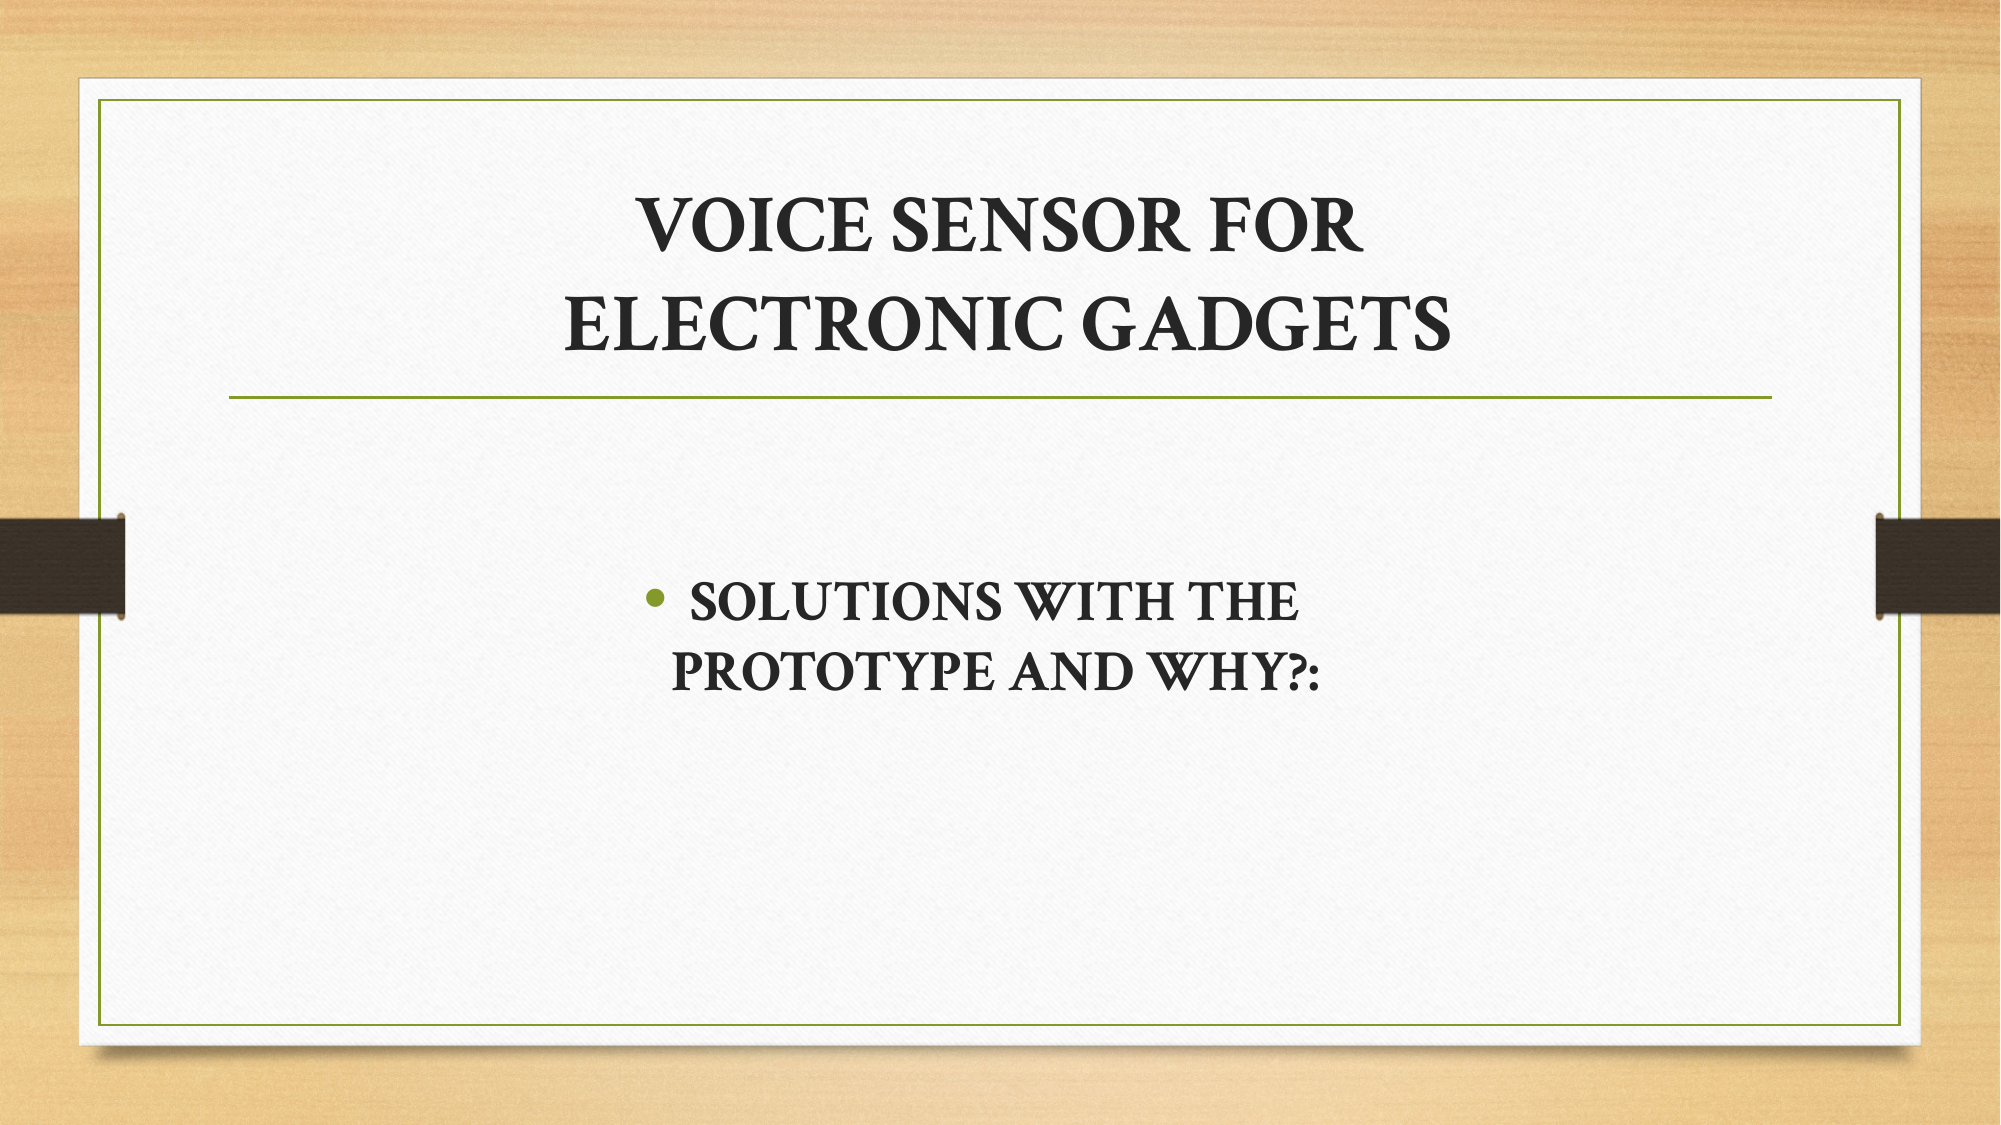

# VOICE SENSOR FOR ELECTRONIC GADGETS
SOLUTIONS WITH THE PROTOTYPE AND WHY?: